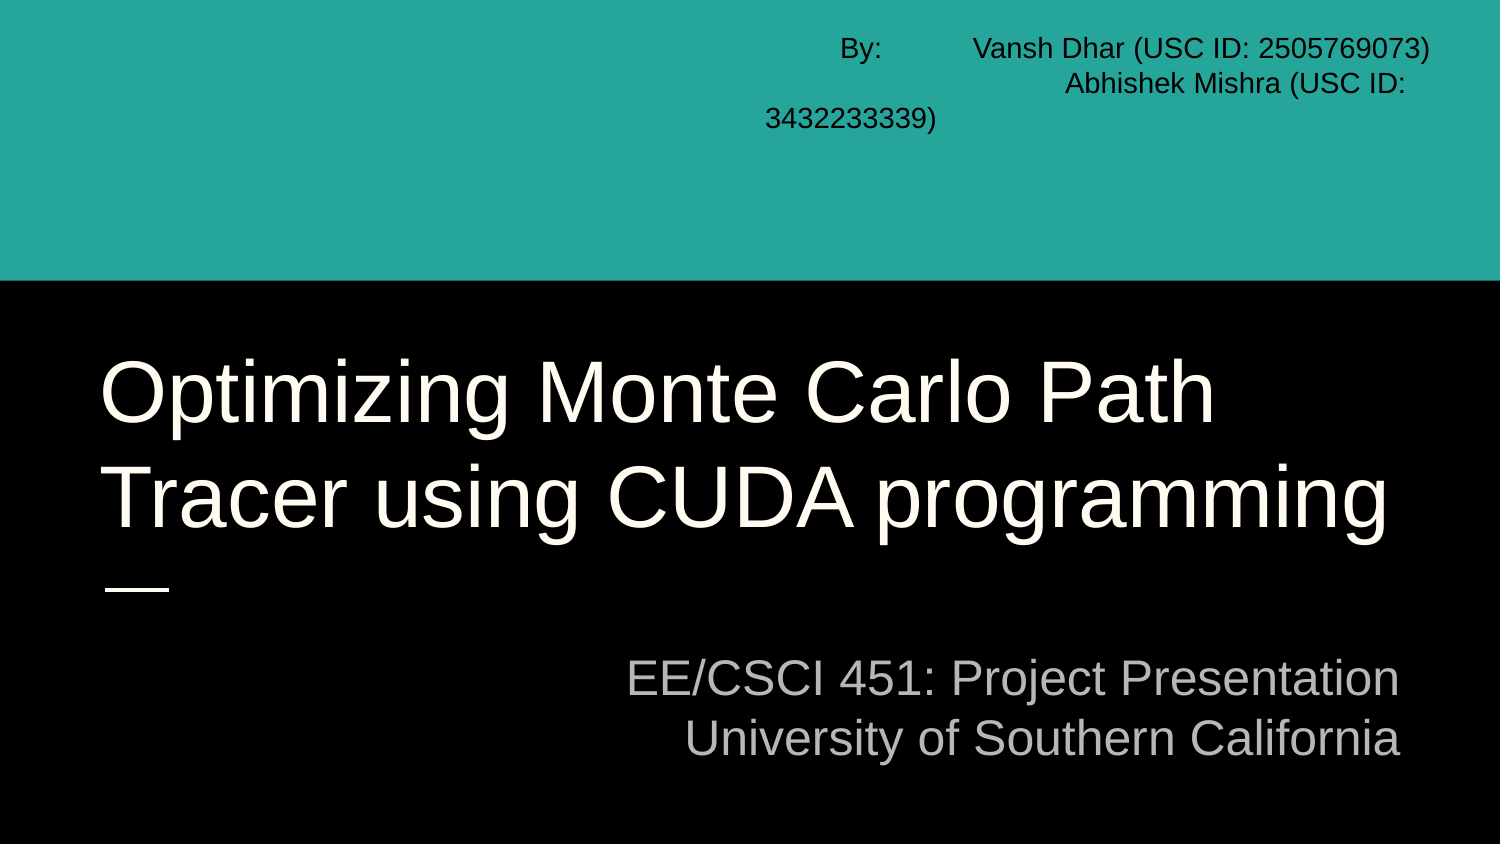

By:           Vansh Dhar (USC ID: 2505769073)
		Abhishek Mishra (USC ID: 3432233339)
# Optimizing Monte Carlo Path Tracer using CUDA programming
EE/CSCI 451: Project Presentation
University of Southern California